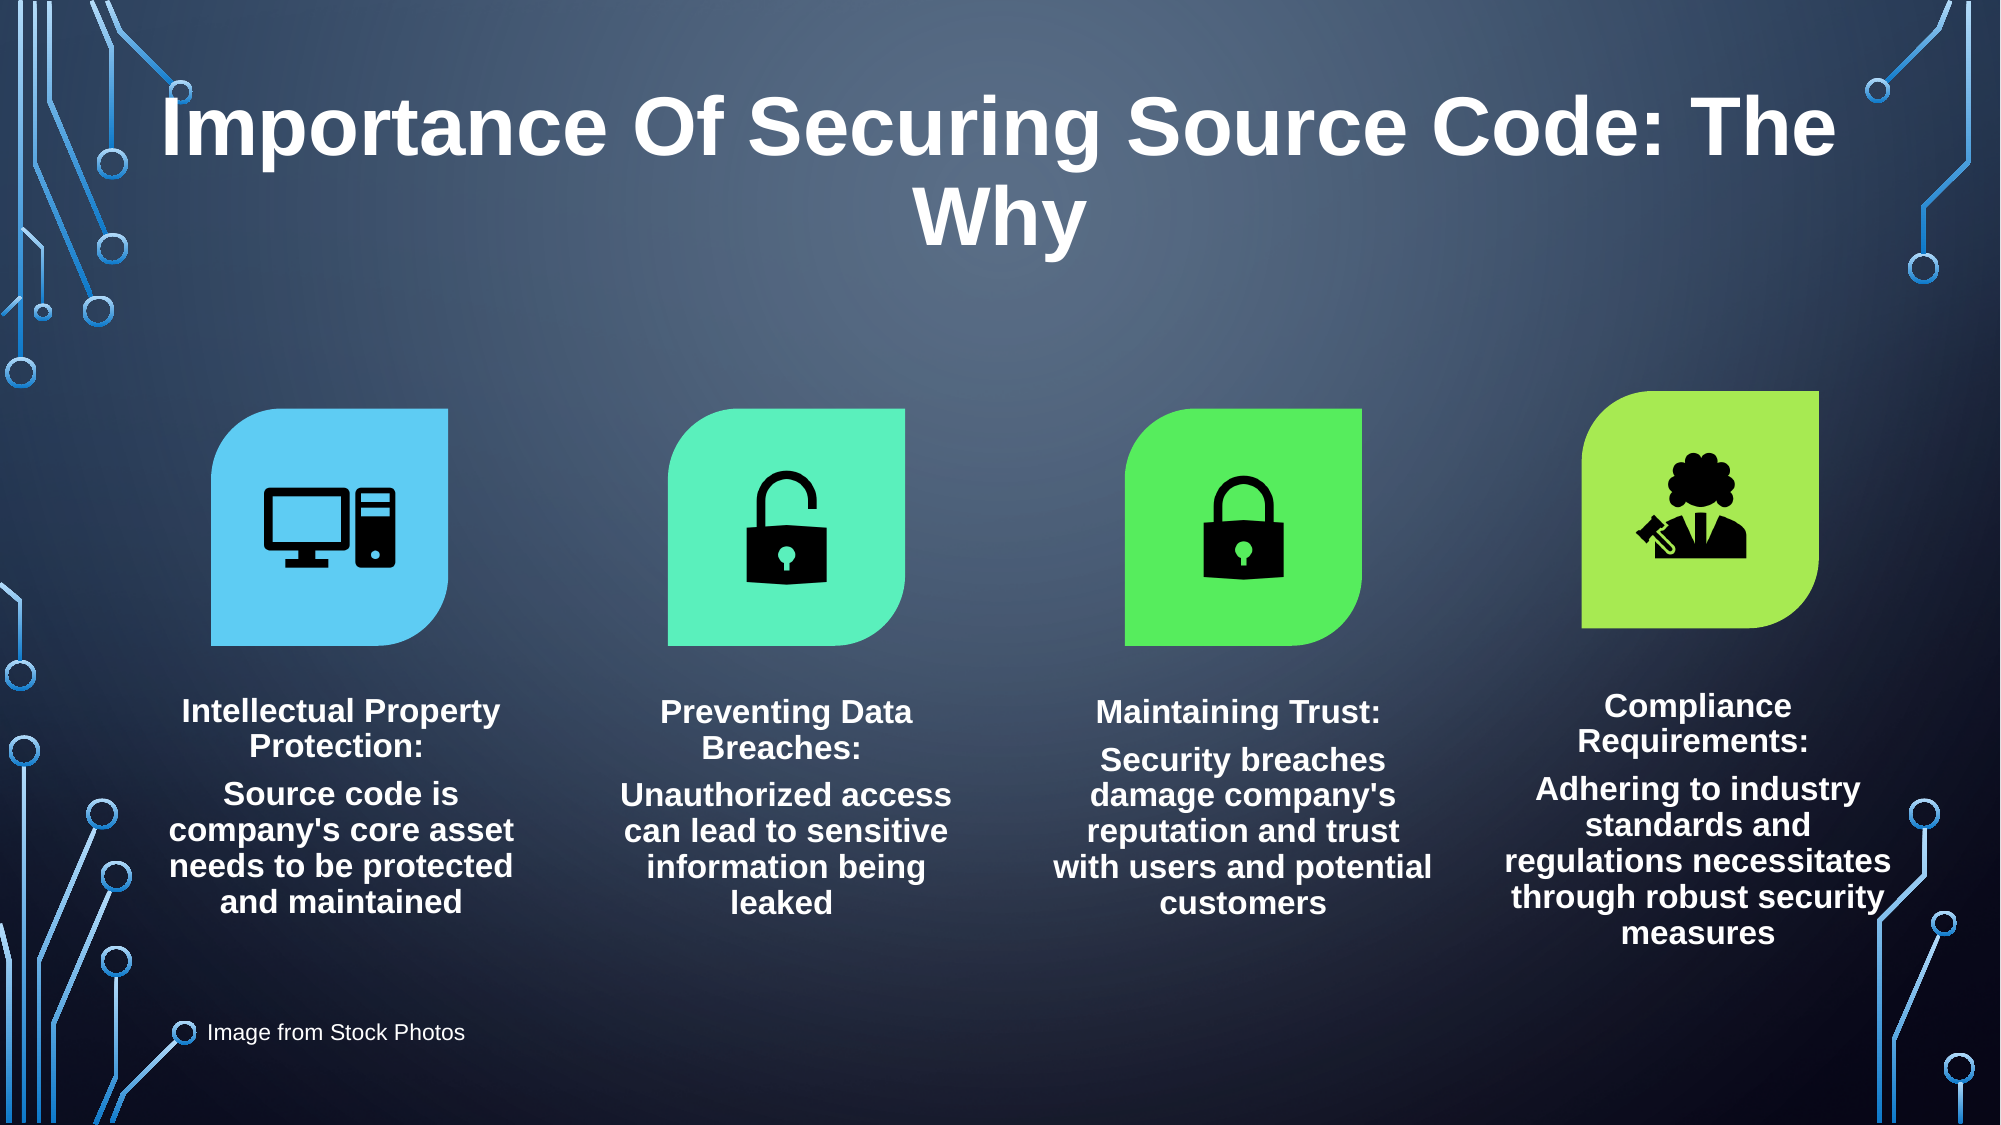

# Importance Of Securing Source Code: The Why
Intellectual Property Protection:
Source code is company's core asset needs to be protected and maintained
Preventing Data Breaches:
Unauthorized access can lead to sensitive information being leaked
Maintaining Trust:
Security breaches damage company's reputation and trust with users and potential customers
Compliance Requirements:
Adhering to industry standards and regulations necessitates through robust security measures
Image from Stock Photos